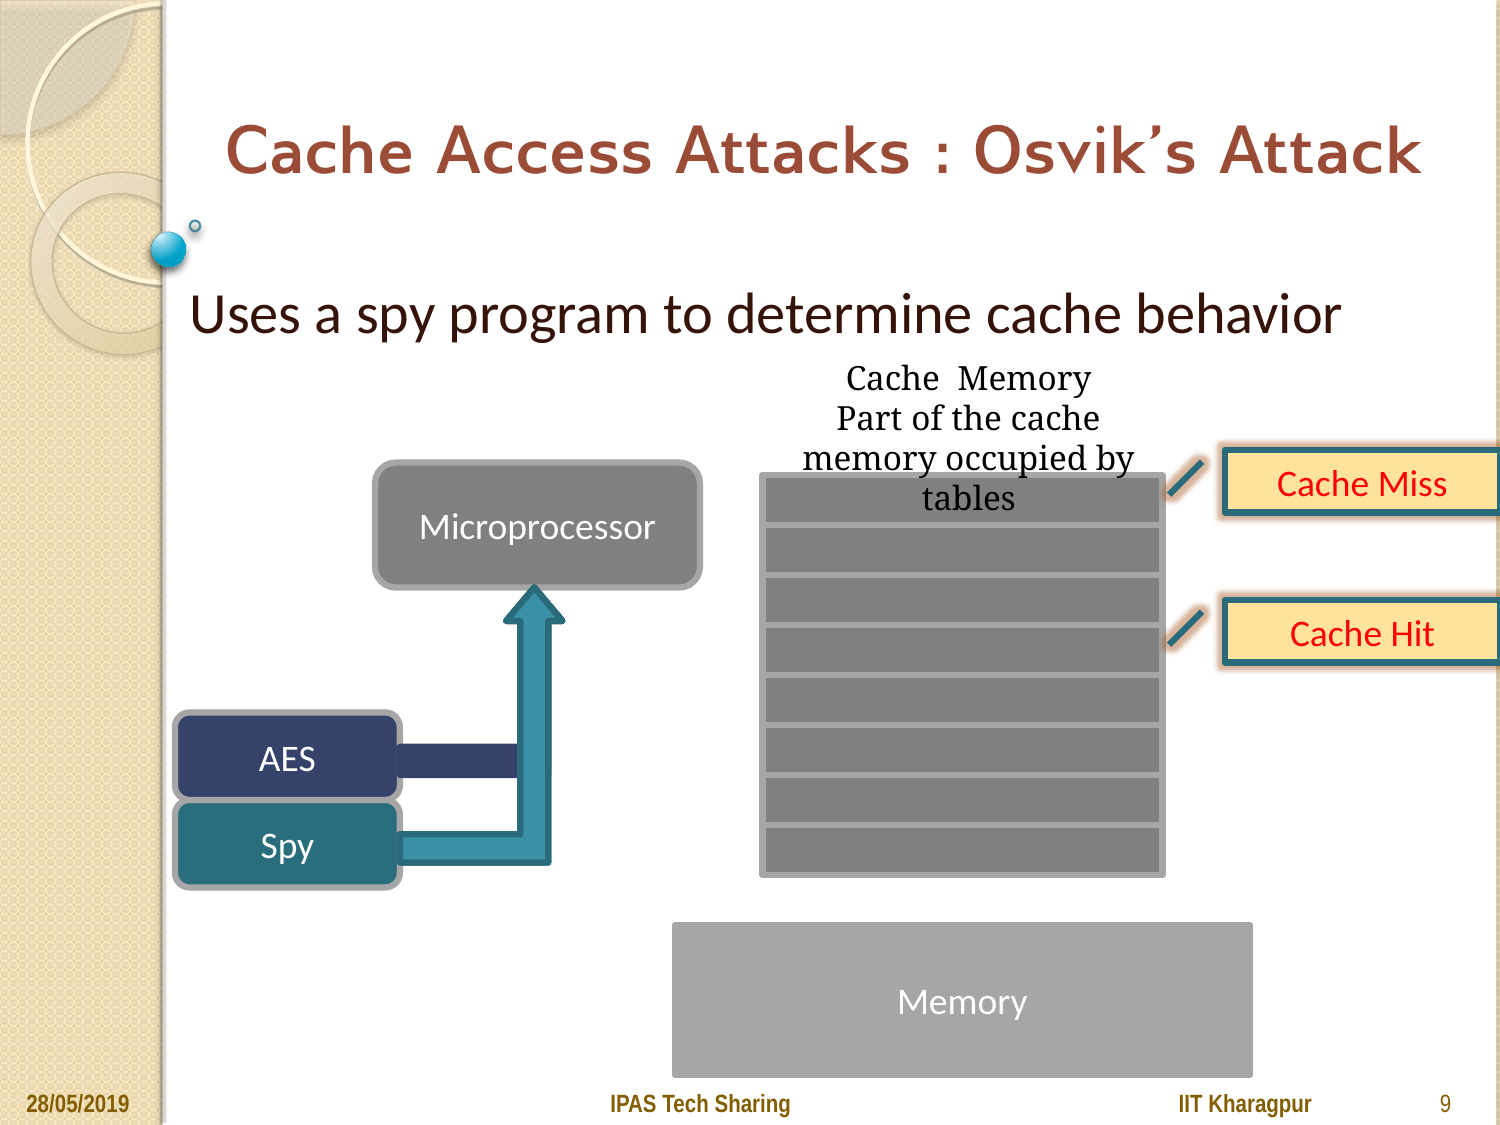

# Cache Access Attacks : Osvik’s Attack
Uses a spy program to determine cache behavior
Cache  Memory
Part of the cache memory occupied by tables
Cache Miss
Microprocessor

Cache Hit

AES

Spy

Memory